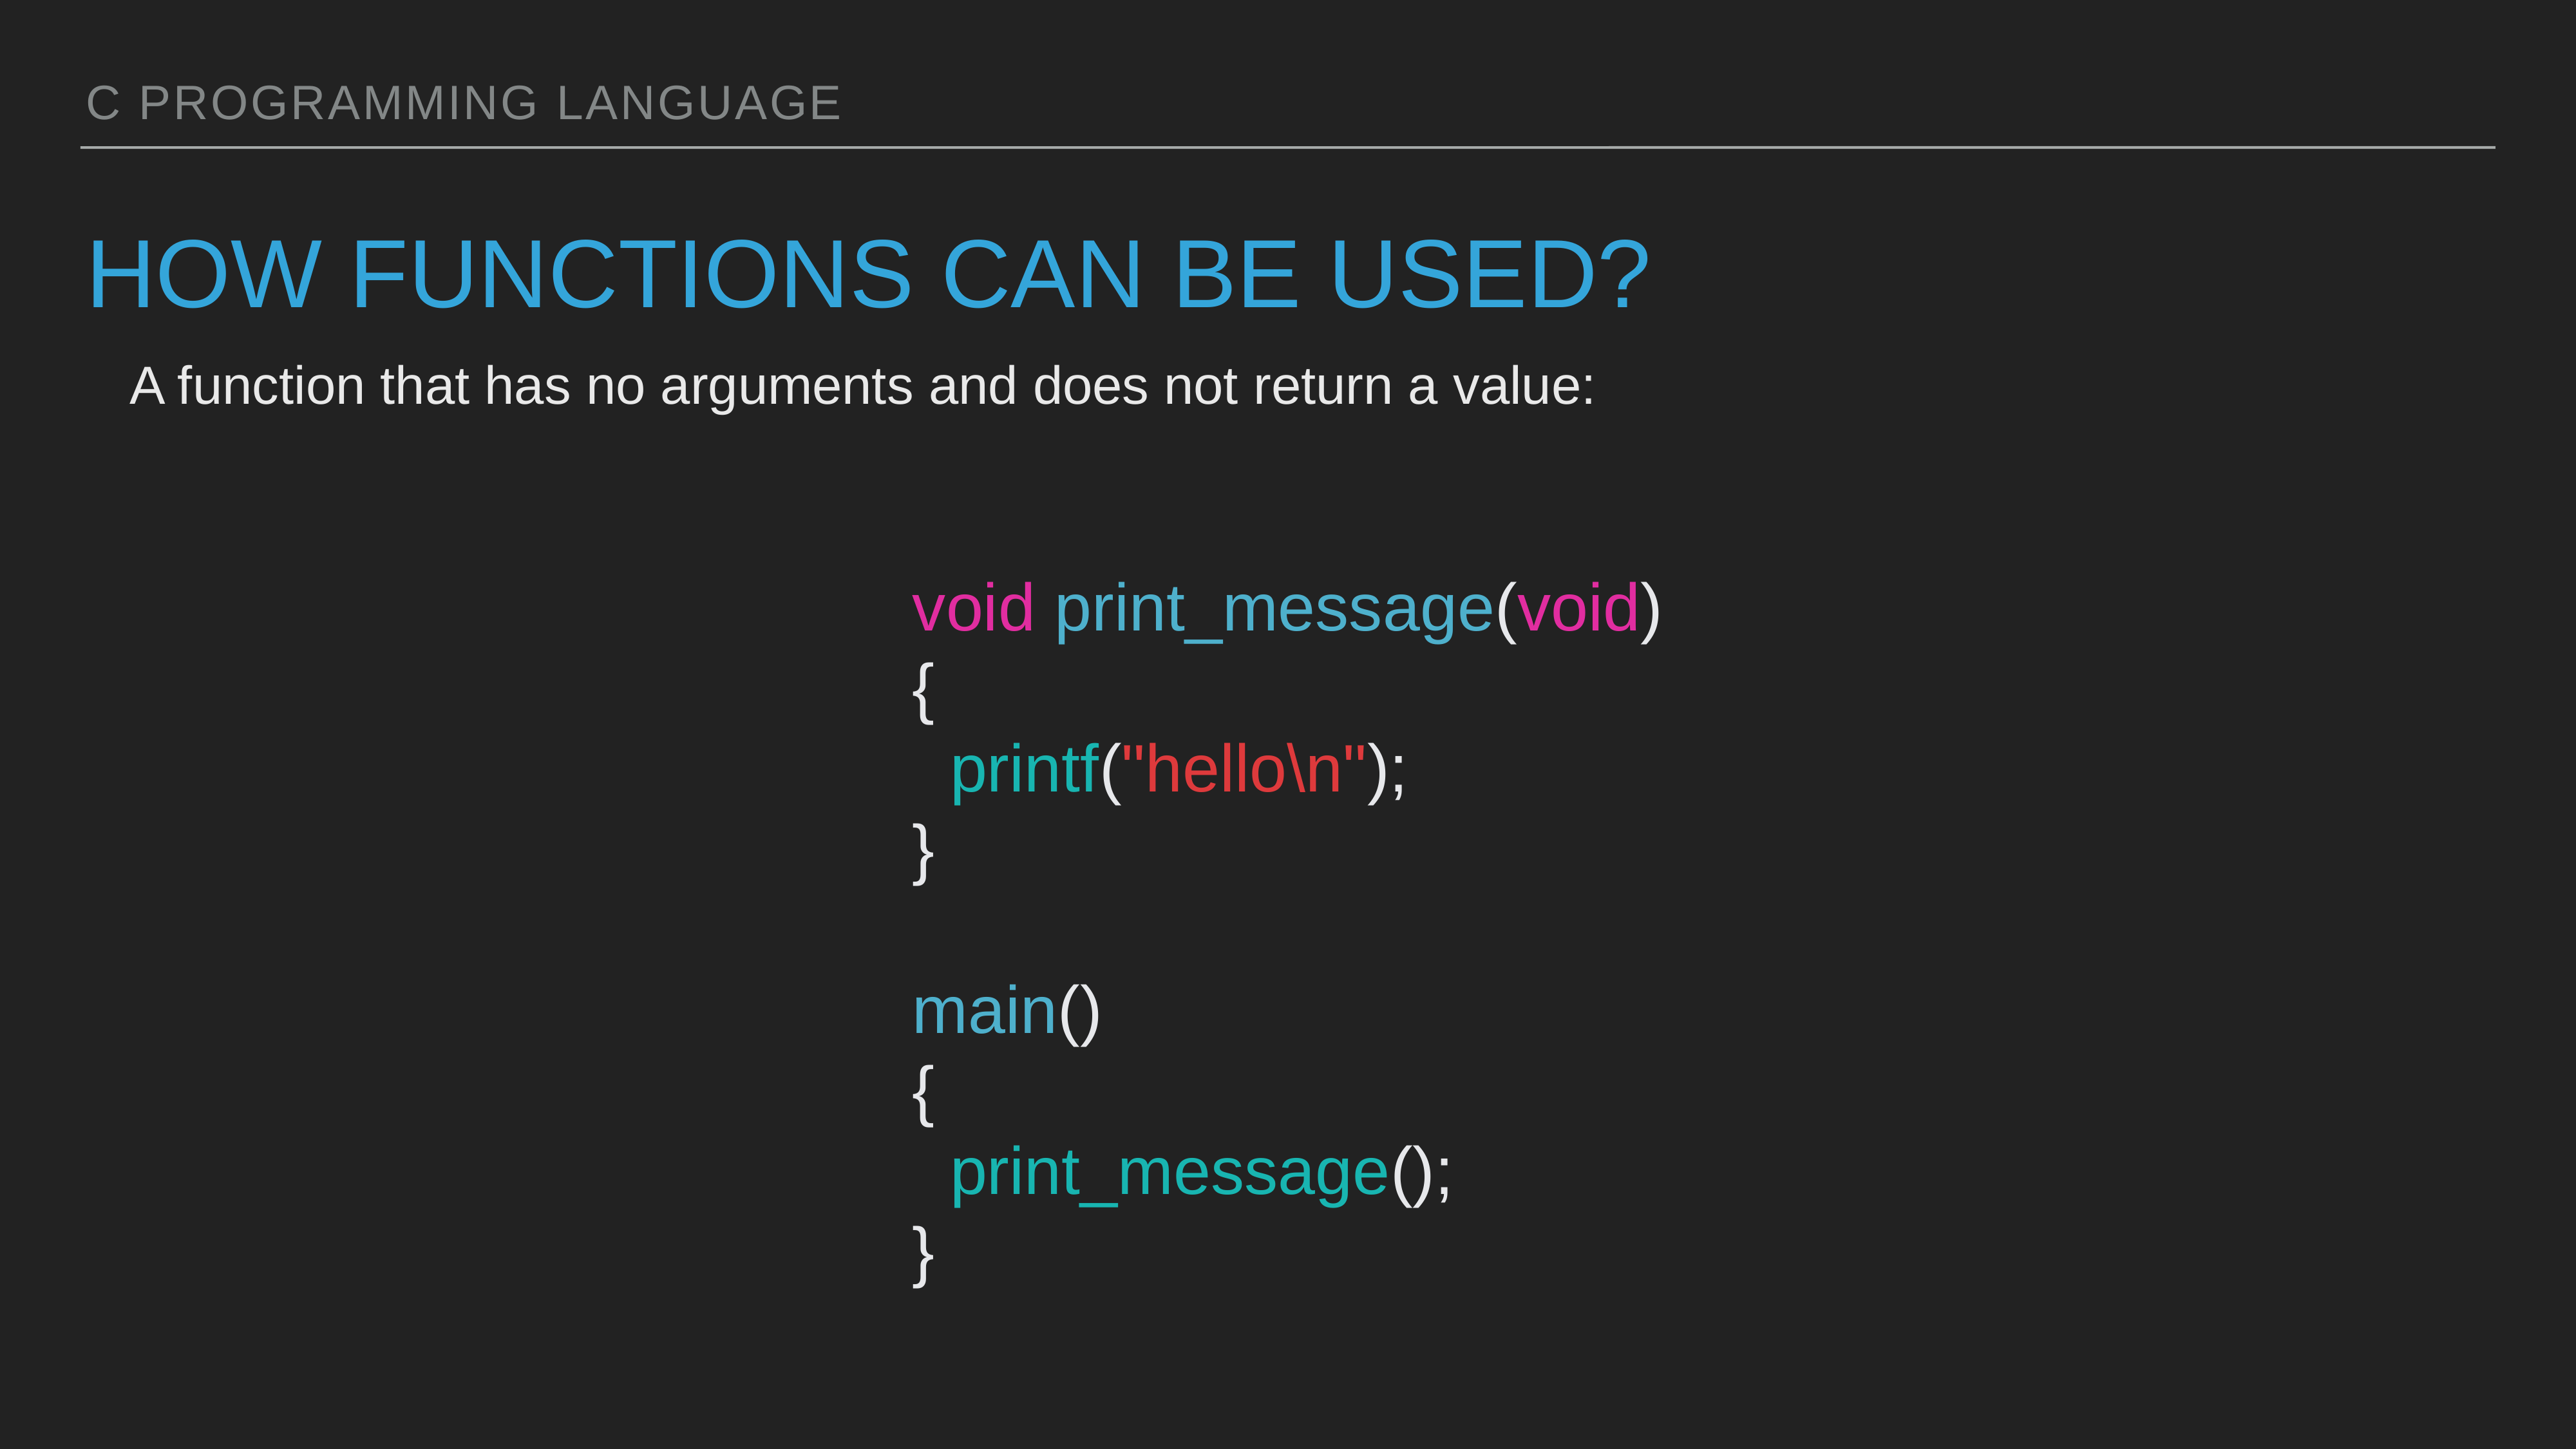

C programming language
# How functions can be used?
A function that has no arguments and does not return a value:
void print_message(void)
{
  printf("hello\n");
}

main()
{
  print_message();
}